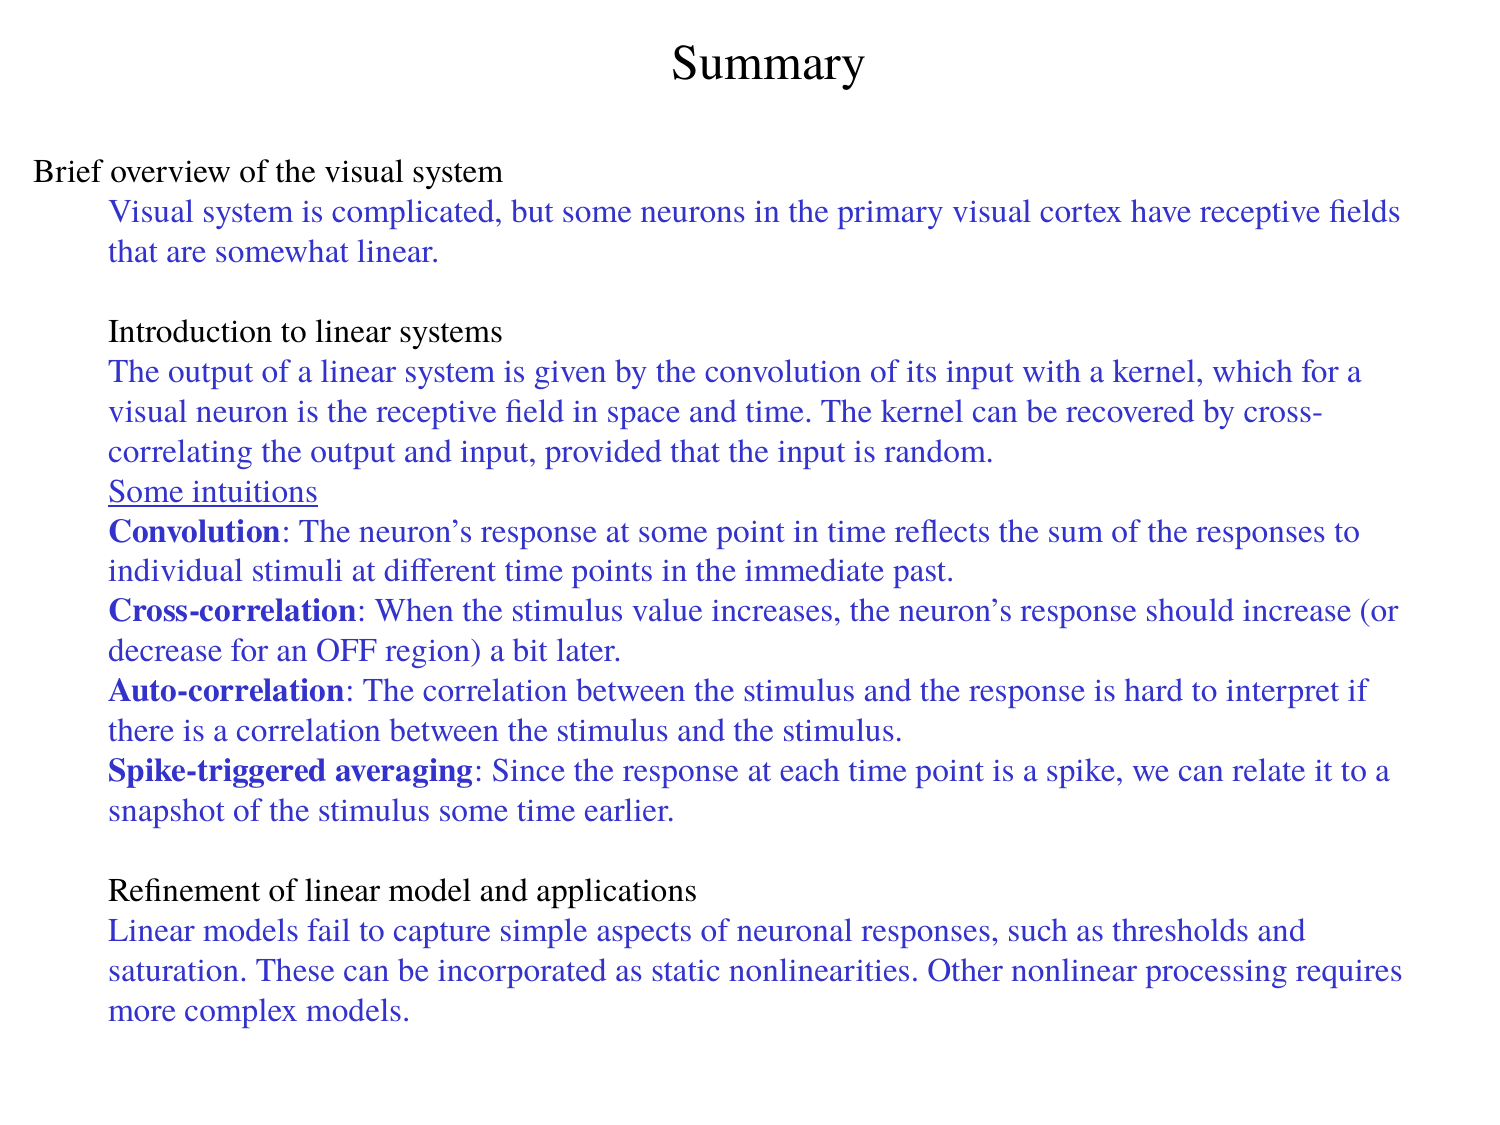

Summary
Brief overview of the visual system
Visual system is complicated, but some neurons in the primary visual cortex have receptive fields that are somewhat linear.
Introduction to linear systems
The output of a linear system is given by the convolution of its input with a kernel, which for a visual neuron is the receptive field in space and time. The kernel can be recovered by cross-correlating the output and input, provided that the input is random.
Some intuitions
Convolution: The neuron’s response at some point in time reflects the sum of the responses to individual stimuli at different time points in the immediate past.
Cross-correlation: When the stimulus value increases, the neuron’s response should increase (or decrease for an OFF region) a bit later.
Auto-correlation: The correlation between the stimulus and the response is hard to interpret if there is a correlation between the stimulus and the stimulus.
Spike-triggered averaging: Since the response at each time point is a spike, we can relate it to a snapshot of the stimulus some time earlier.

Refinement of linear model and applications
Linear models fail to capture simple aspects of neuronal responses, such as thresholds and saturation. These can be incorporated as static nonlinearities. Other nonlinear processing requires more complex models.